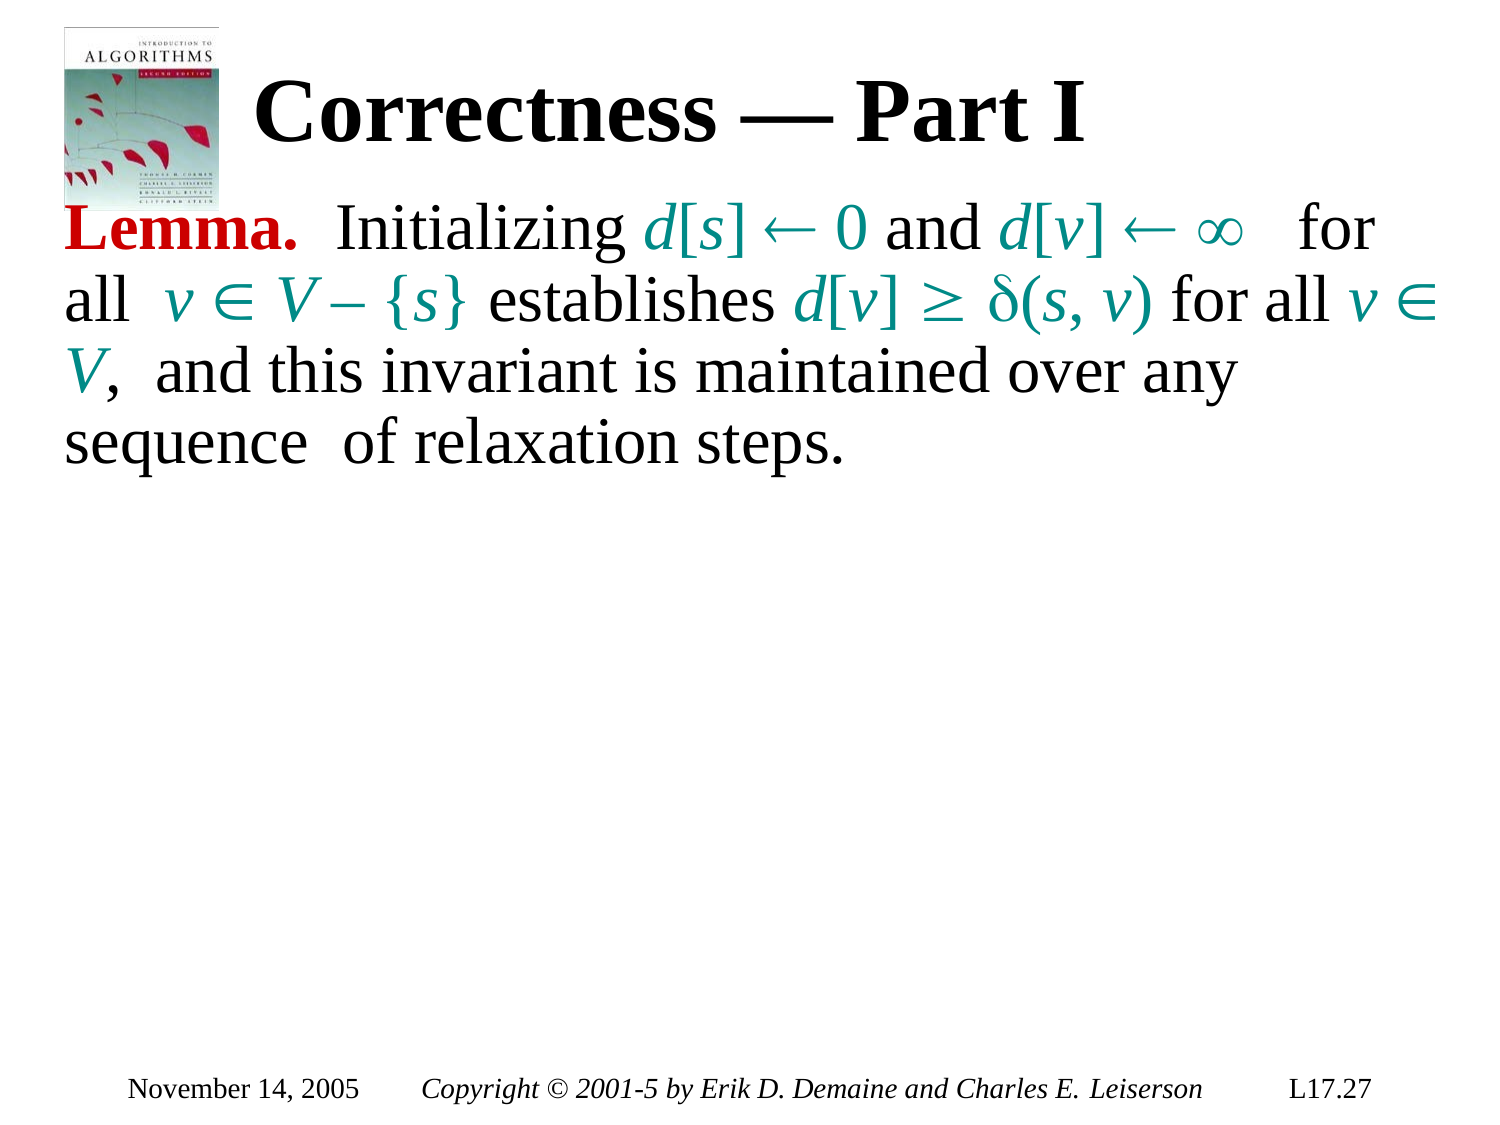

# Correctness — Part I
Lemma.	Initializing d[s] ← 0 and d[v] ← ∞	for all  v ∈ V – {s} establishes d[v] ≥ δ(s, v) for all v ∈ V,  and this invariant is maintained over any sequence  of relaxation steps.
November 14, 2005
Copyright © 2001-5 by Erik D. Demaine and Charles E. Leiserson
L17.27